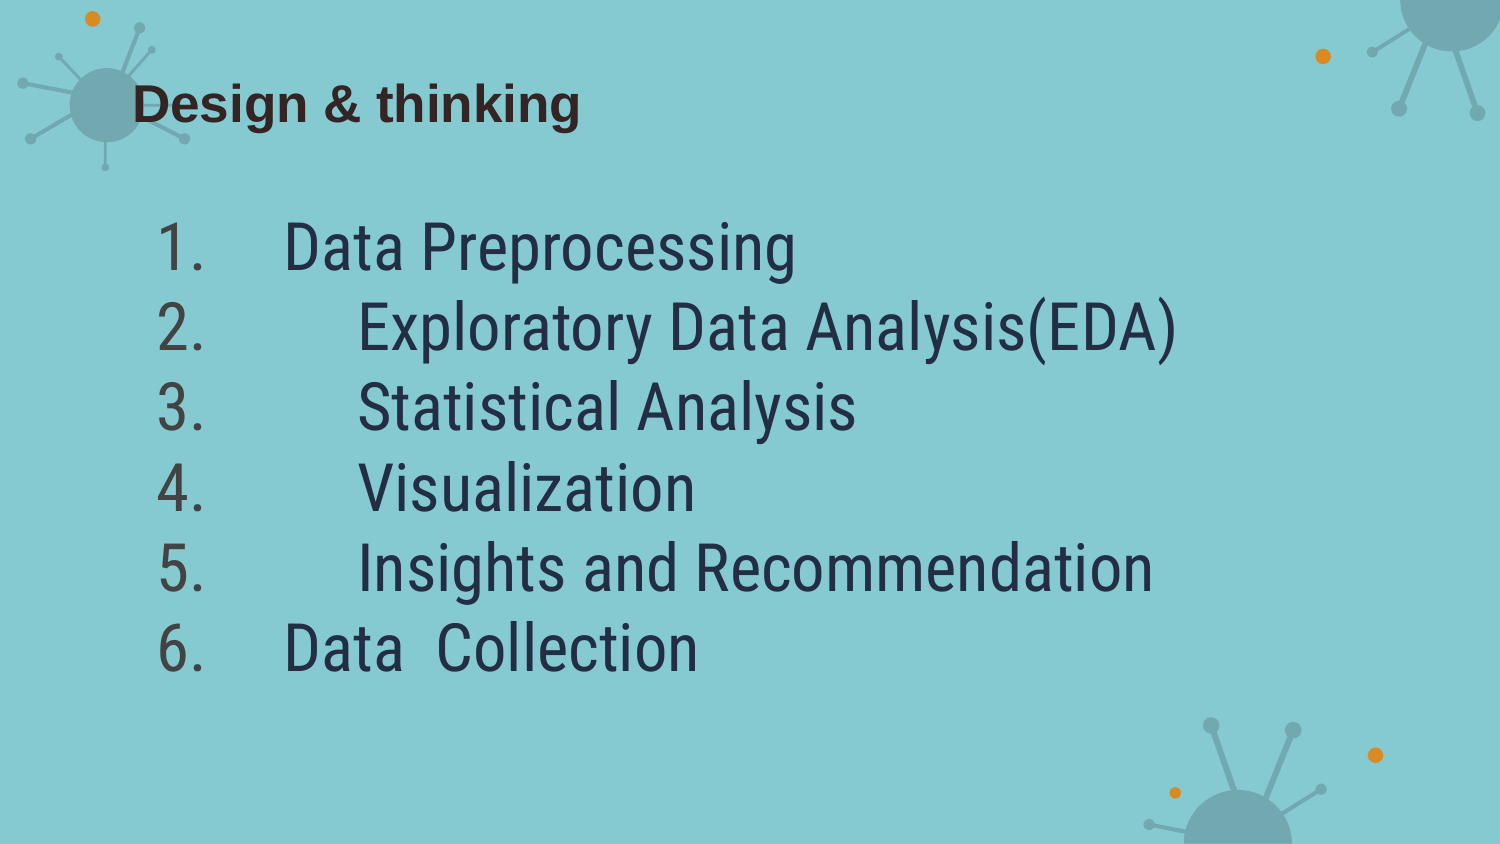

# Design & thinking
     Data Preprocessing
	Exploratory Data Analysis(EDA)
	Statistical Analysis
	Visualization
	Insights and Recommendation
     Data  Collection